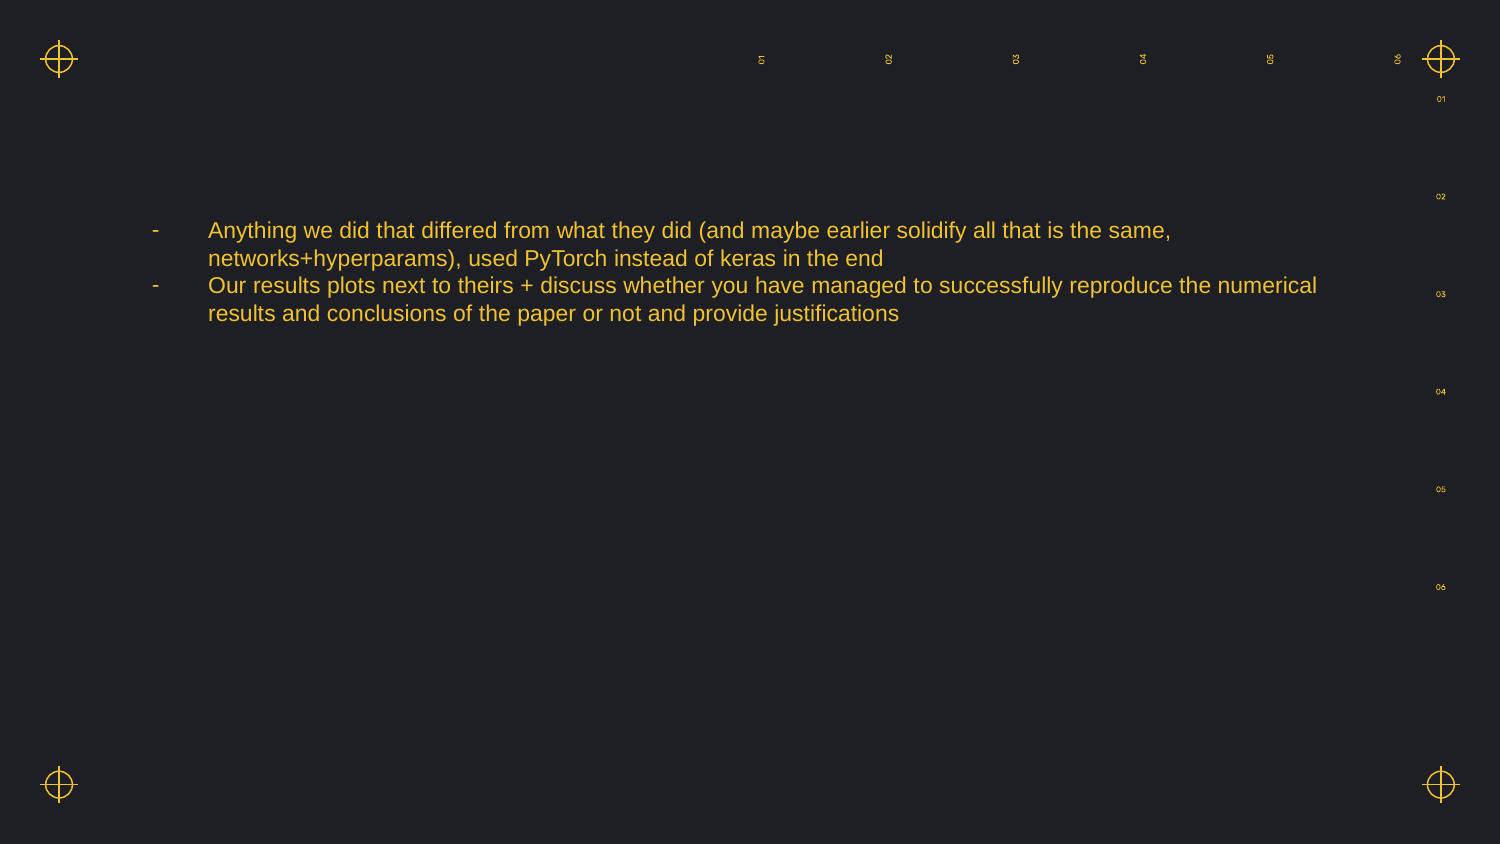

#
Anything we did that differed from what they did (and maybe earlier solidify all that is the same, networks+hyperparams), used PyTorch instead of keras in the end
Our results plots next to theirs + discuss whether you have managed to successfully reproduce the numerical results and conclusions of the paper or not and provide justifications